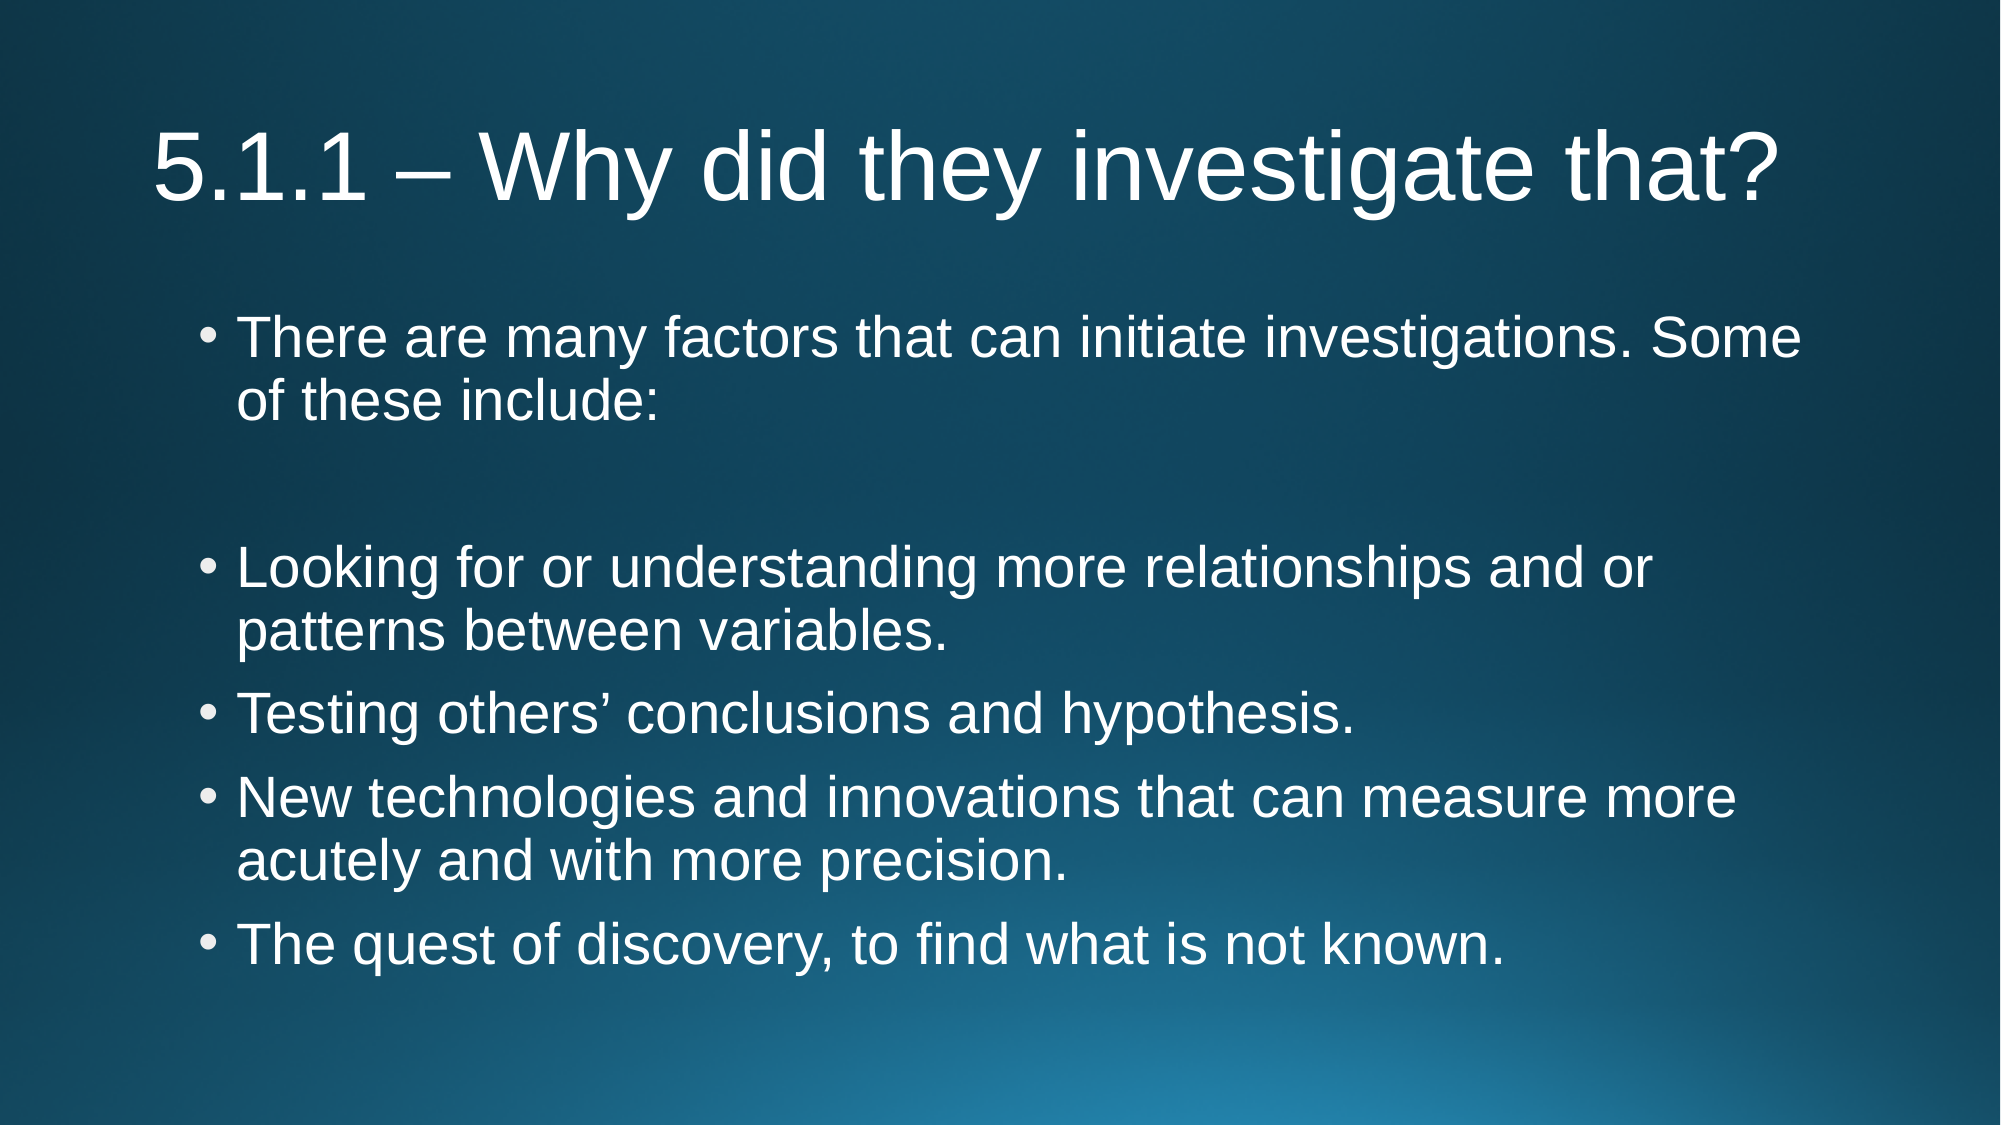

# 5.1.1 – Why did they investigate that?
There are many factors that can initiate investigations. Some of these include:

Looking for or understanding more relationships and or patterns between variables.
Testing others’ conclusions and hypothesis.
New technologies and innovations that can measure more acutely and with more precision.
The quest of discovery, to find what is not known.